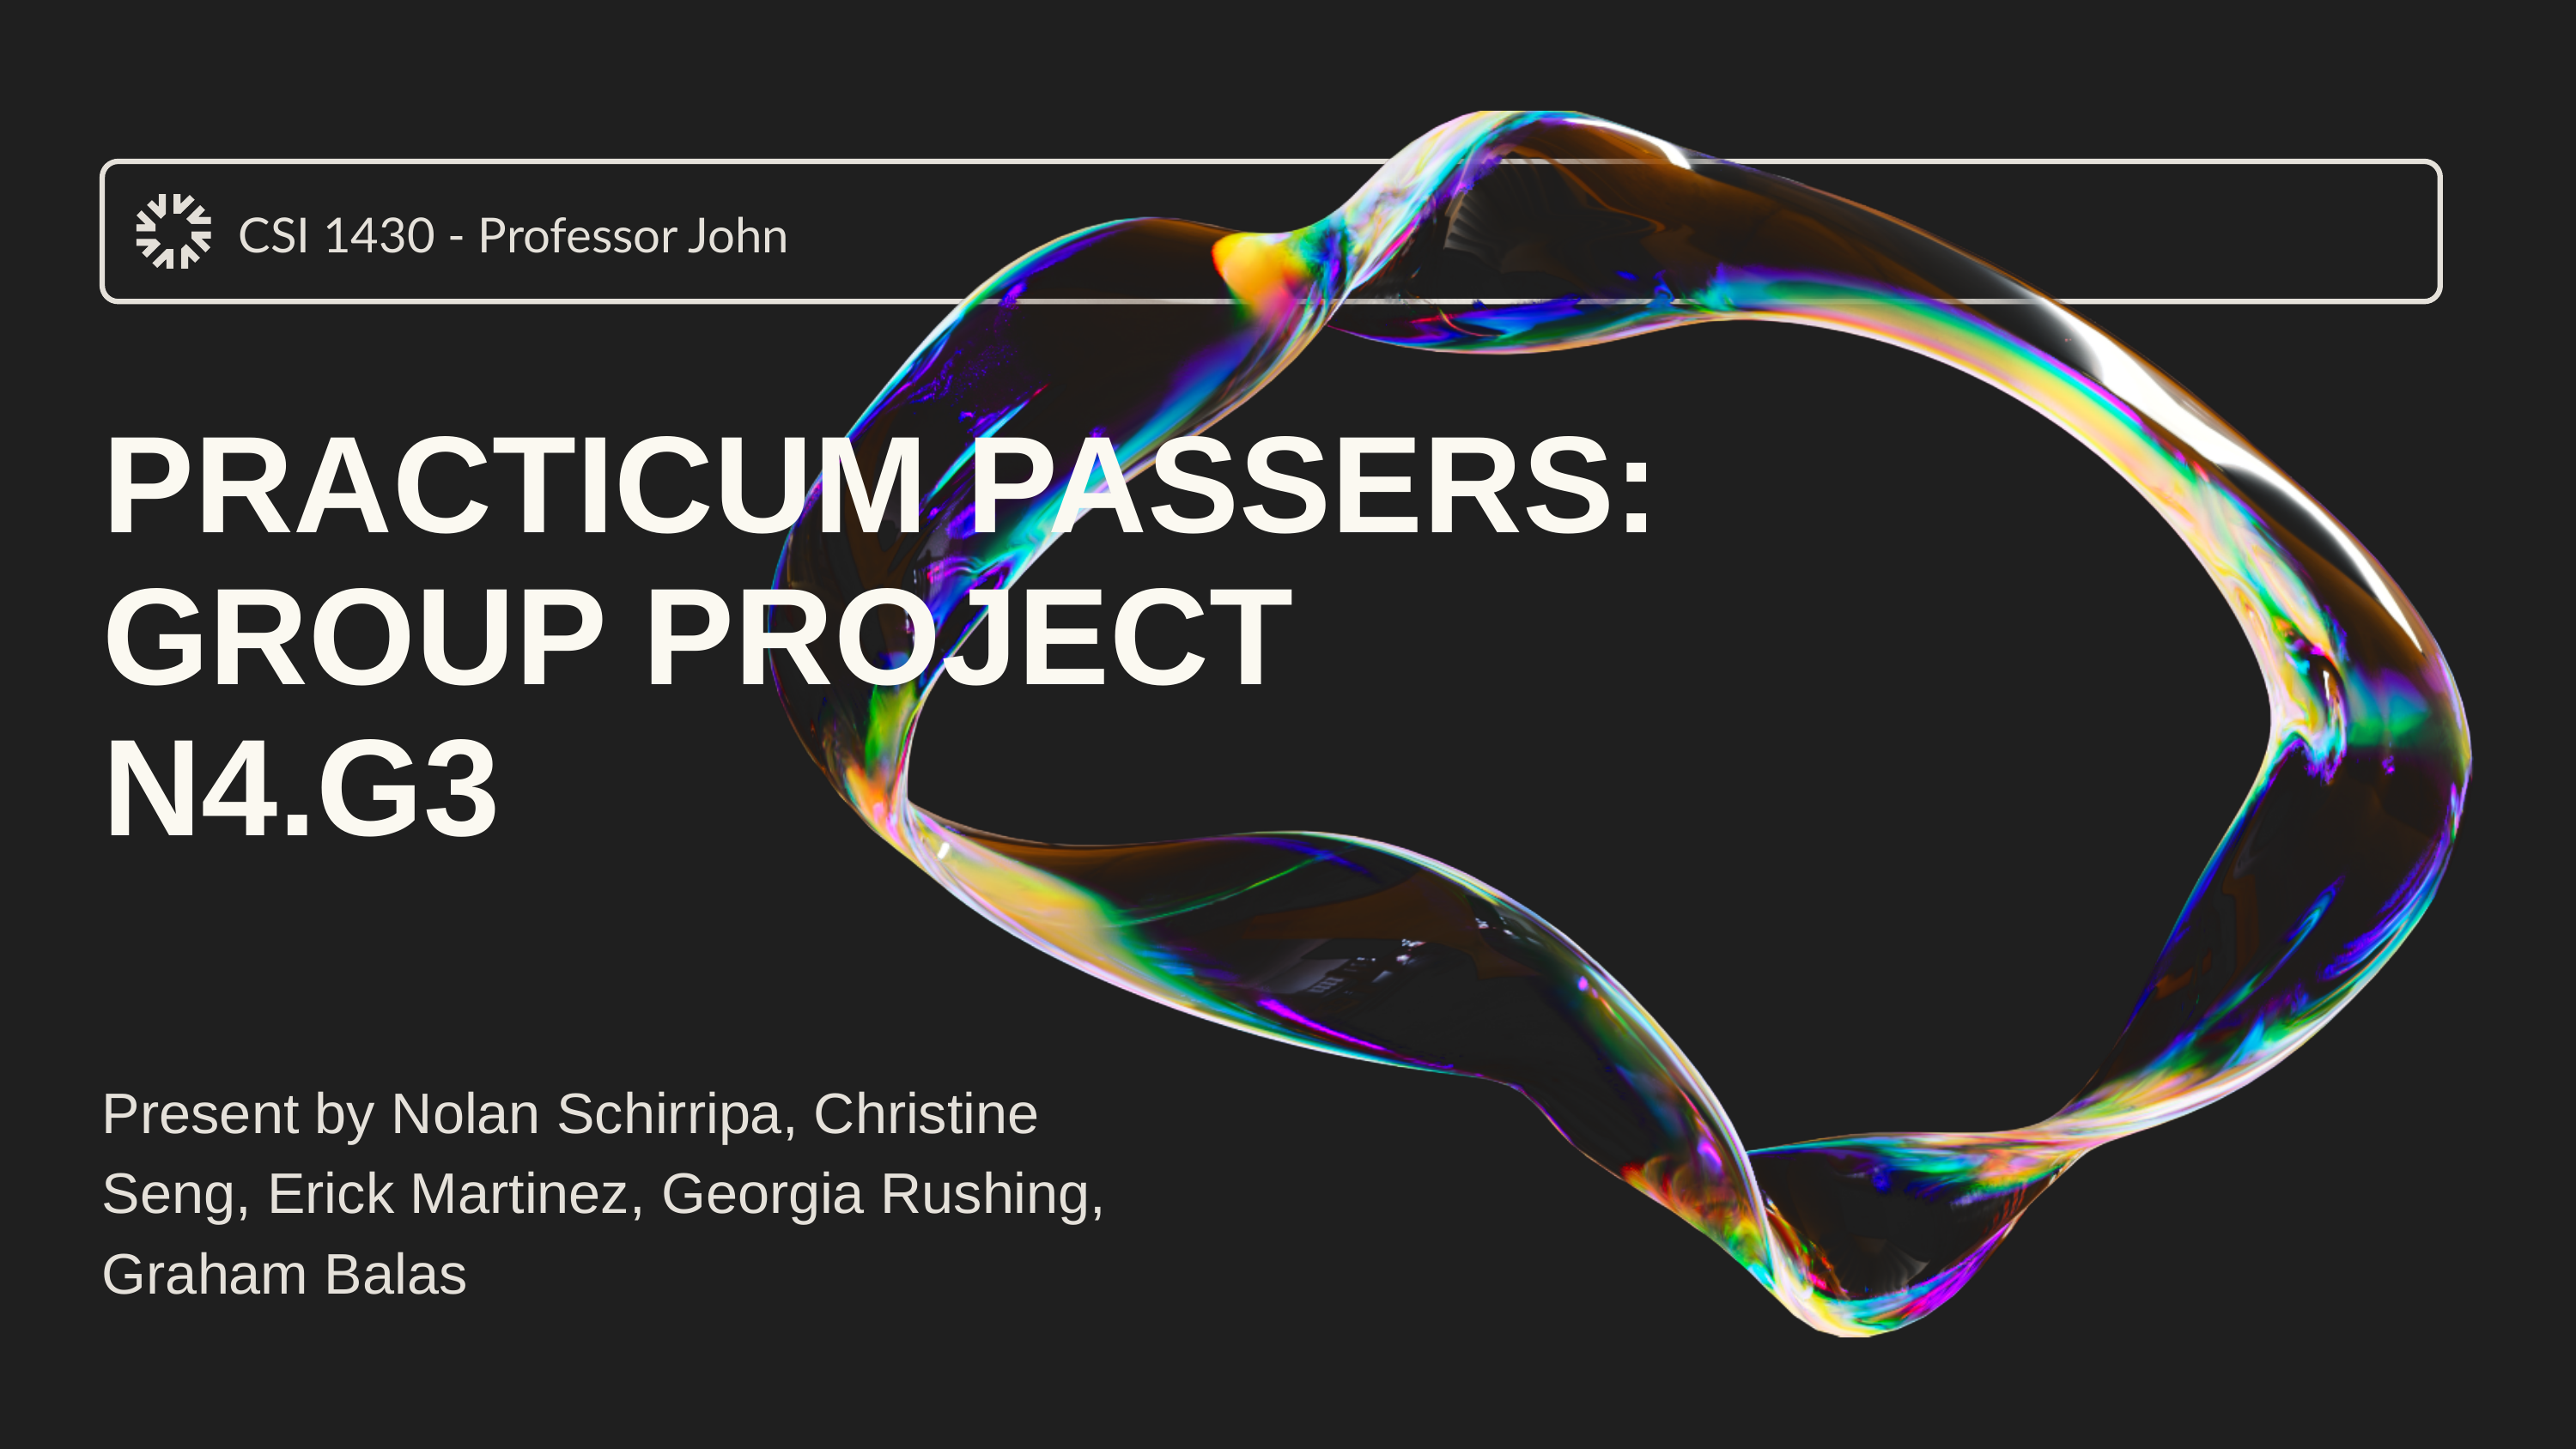

CSI 1430 - Professor John
PRACTICUM PASSERS: GROUP PROJECT N4.G3
Present by Nolan Schirripa, Christine Seng, Erick Martinez, Georgia Rushing, Graham Balas